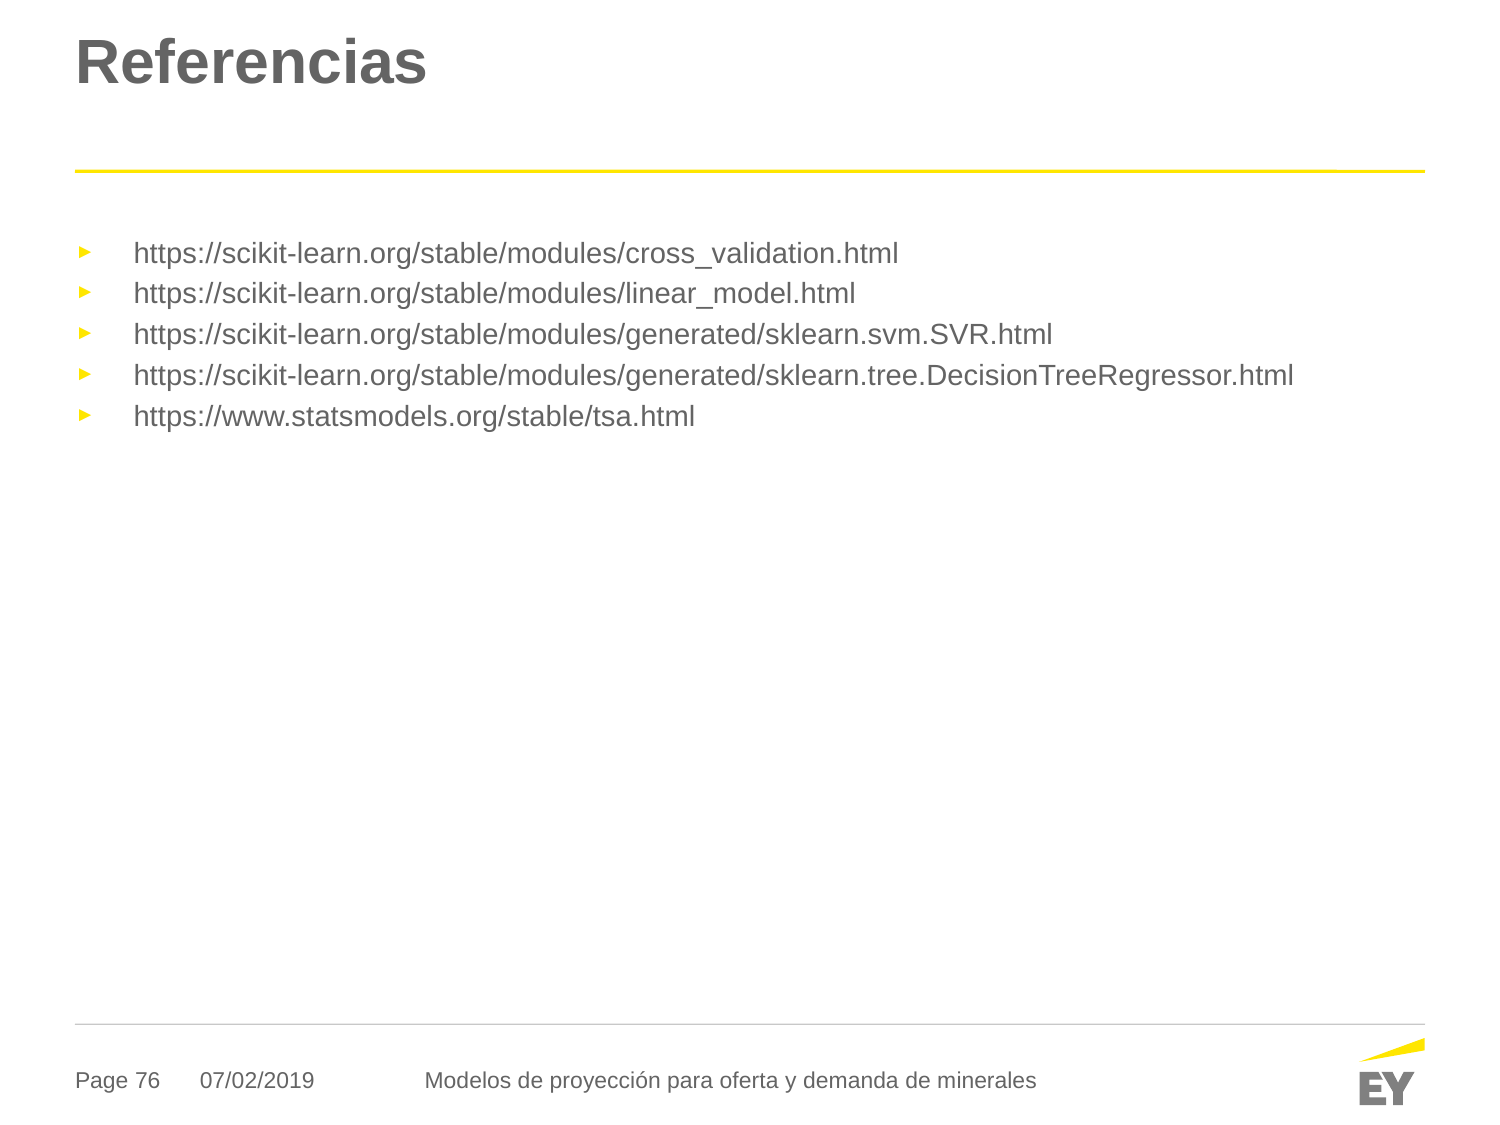

# Referencias
https://scikit-learn.org/stable/modules/cross_validation.html
https://scikit-learn.org/stable/modules/linear_model.html
https://scikit-learn.org/stable/modules/generated/sklearn.svm.SVR.html
https://scikit-learn.org/stable/modules/generated/sklearn.tree.DecisionTreeRegressor.html
https://www.statsmodels.org/stable/tsa.html
07/02/2019
Modelos de proyección para oferta y demanda de minerales